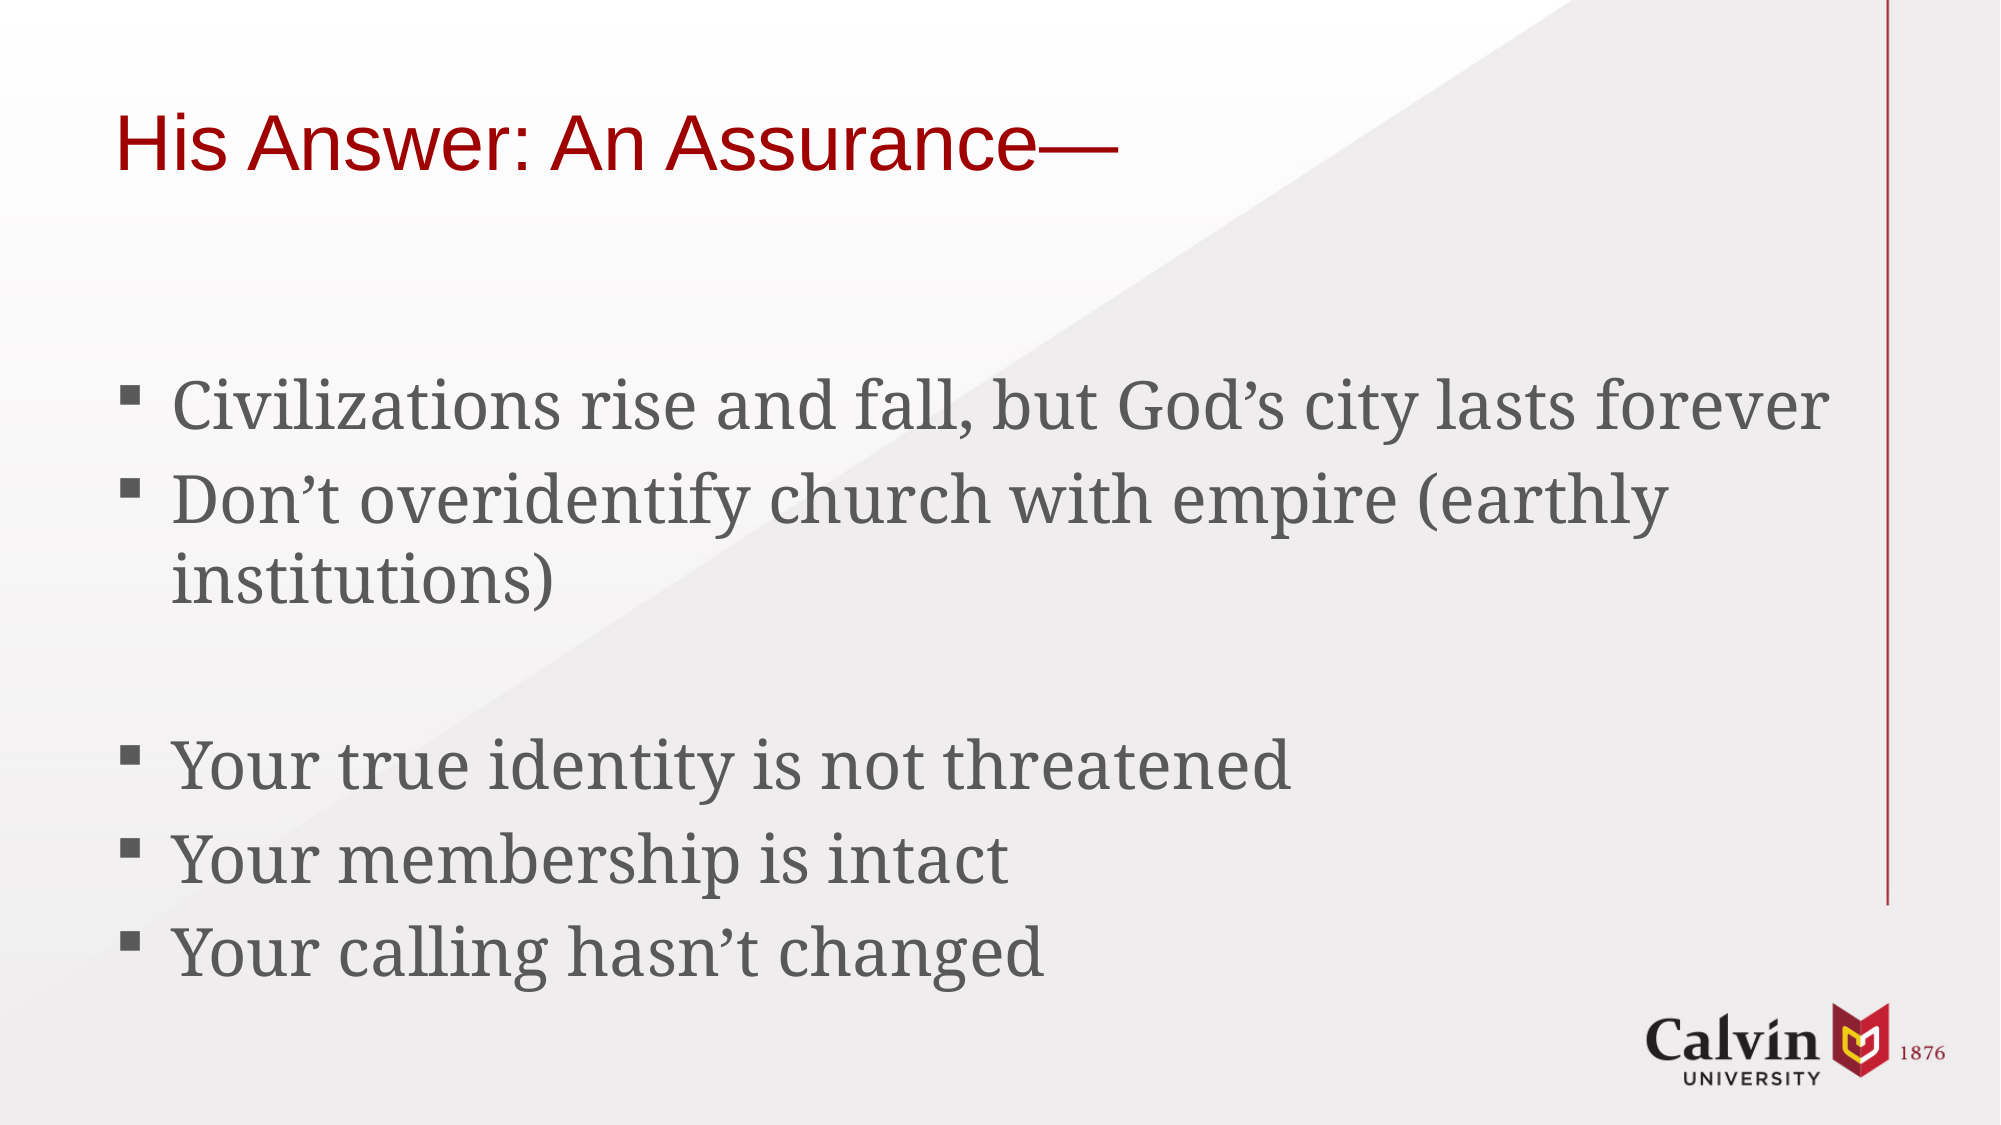

# His Answer: An Assurance—

Civilizations rise and fall, but God’s city lasts forever
Don’t overidentify church with empire (earthly institutions)

Your true identity is not threatened
Your membership is intact
Your calling hasn’t changed